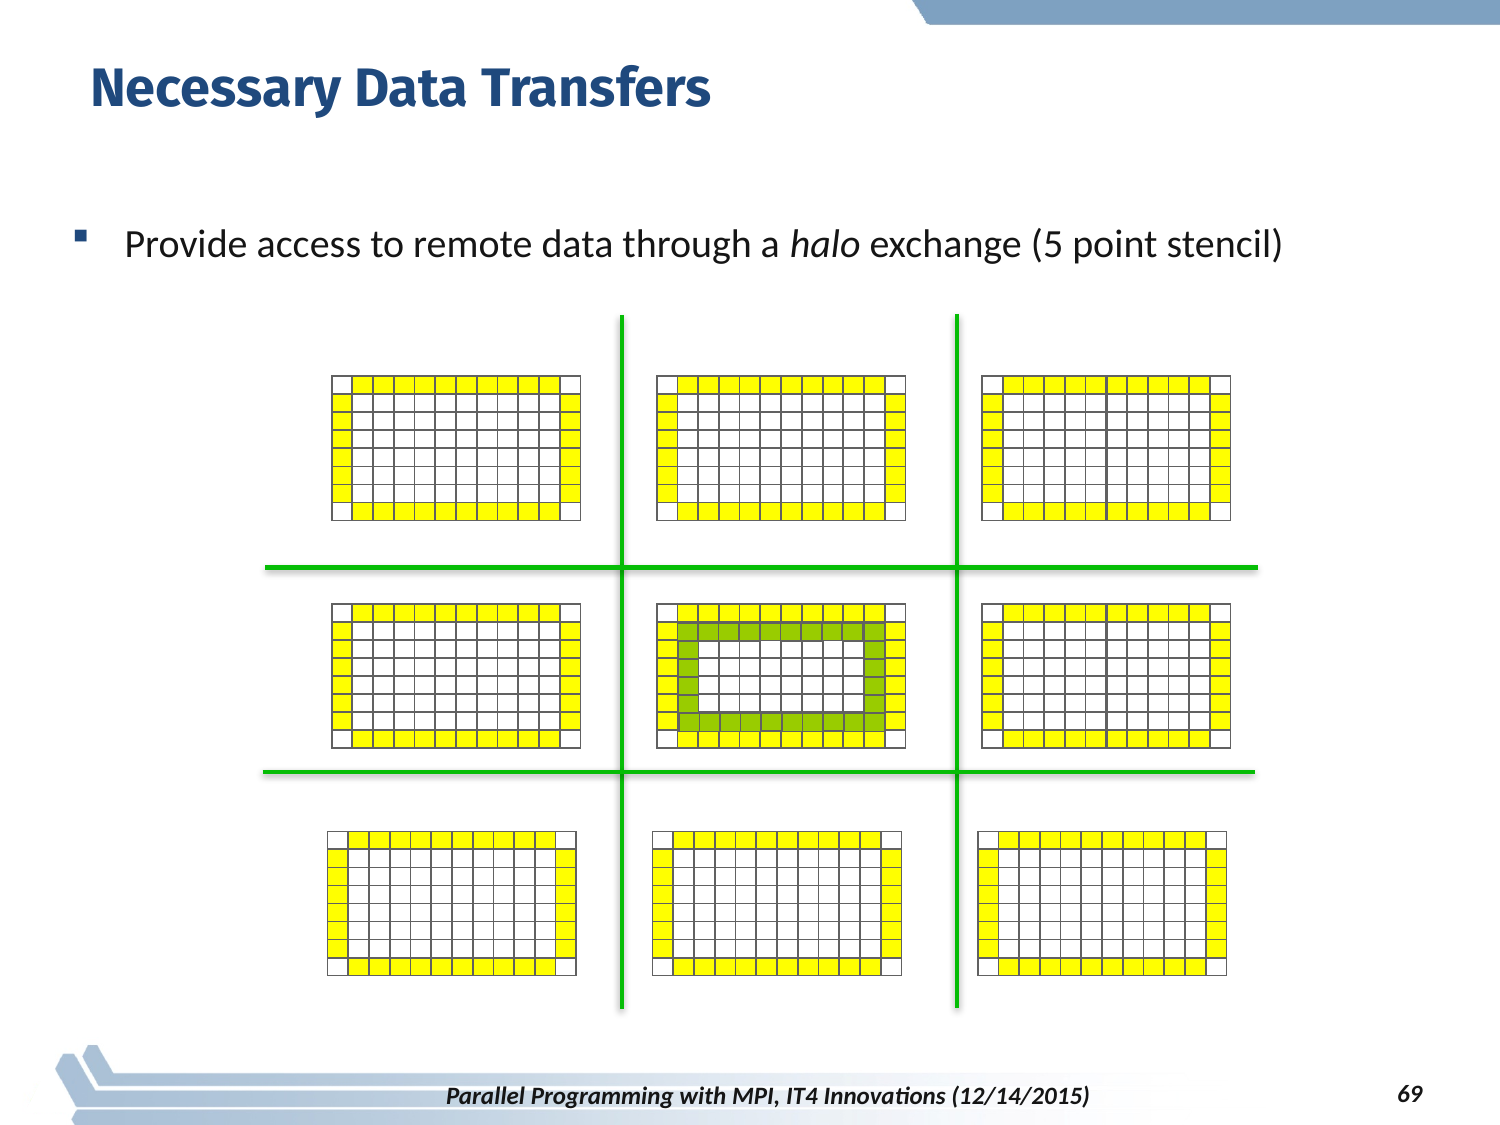

# Necessary Data Transfers
Provide access to remote data through a halo exchange (5 point stencil)

69
Parallel Programming with MPI, IT4 Innovations (12/14/2015)